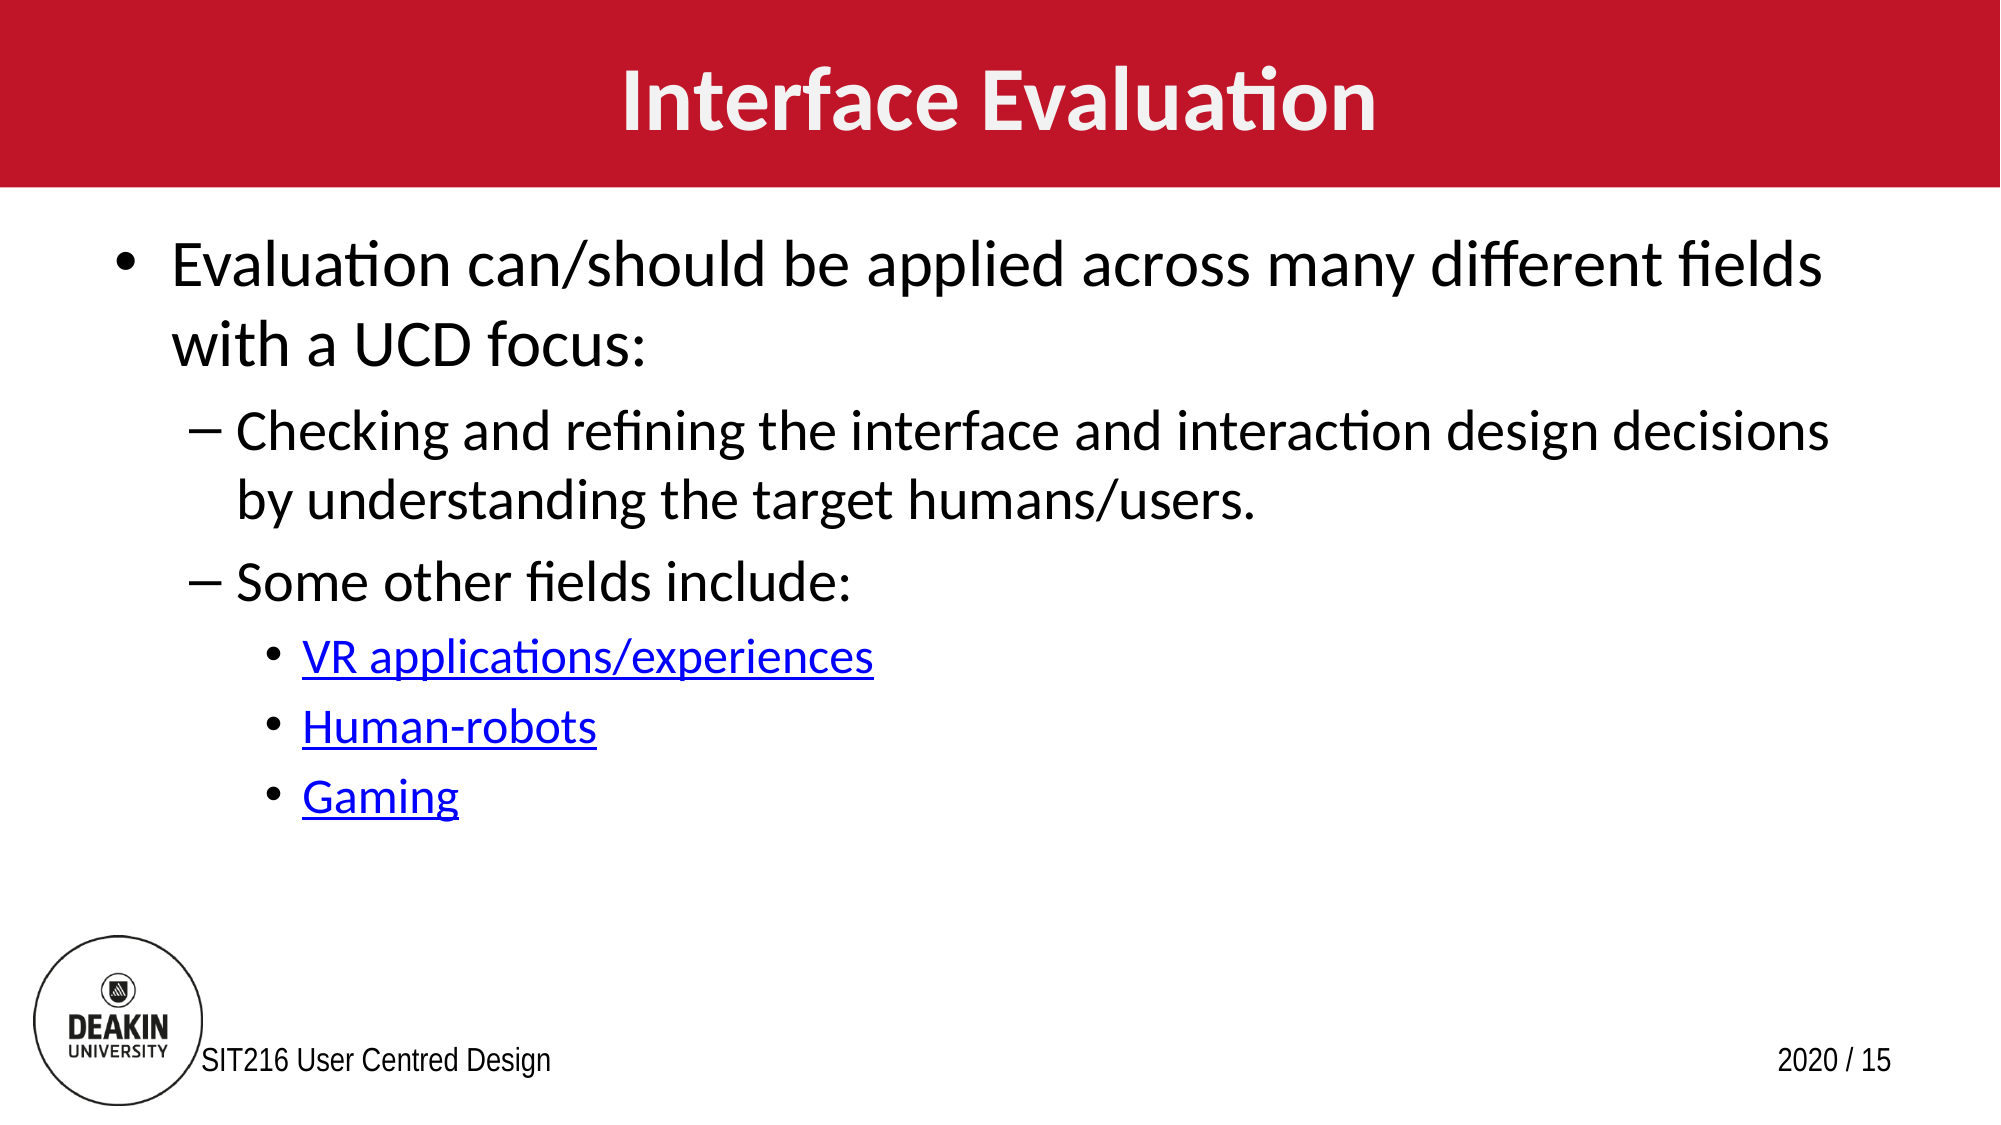

# Interface Evaluation

Evaluation can/should be applied across many different fields with a UCD focus:
Checking and refining the interface and interaction design decisions by understanding the target humans/users.
Some other fields include:
VR applications/experiences
Human-robots
Gaming